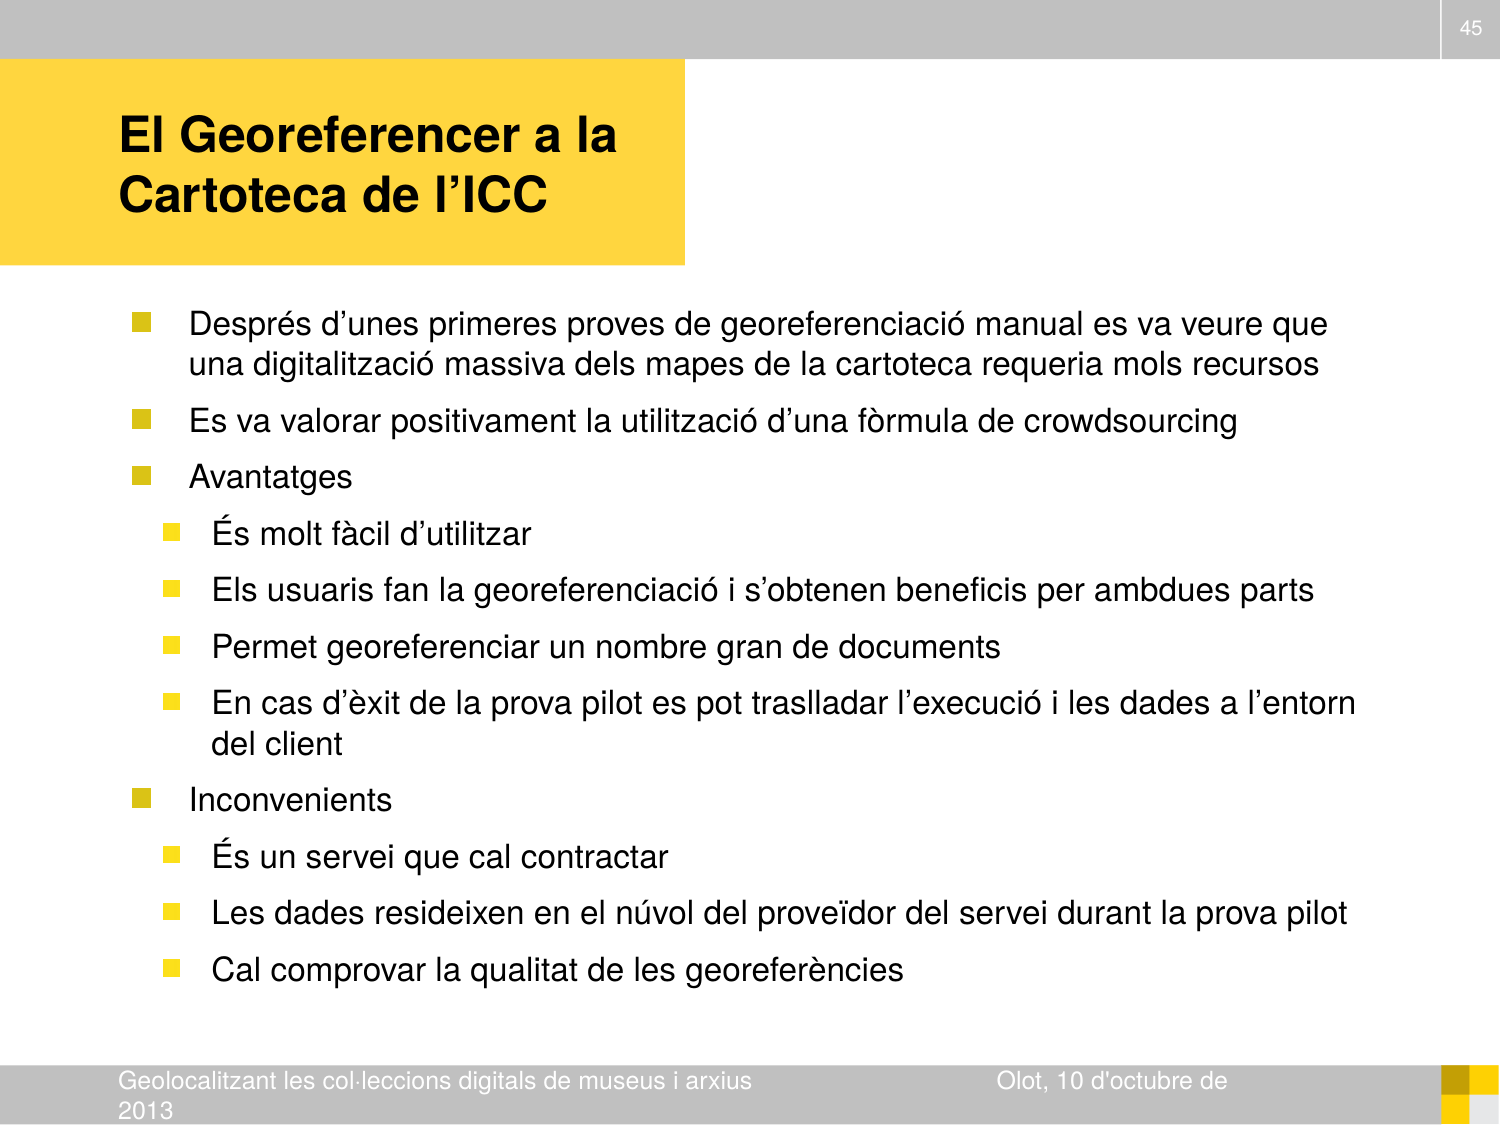

45
# El Georeferencer a la Cartoteca de l’ICC
Després d’unes primeres proves de georeferenciació manual es va veure que una digitalització massiva dels mapes de la cartoteca requeria mols recursos
Es va valorar positivament la utilització d’una fòrmula de crowdsourcing
Avantatges
És molt fàcil d’utilitzar
Els usuaris fan la georeferenciació i s’obtenen beneficis per ambdues parts
Permet georeferenciar un nombre gran de documents
En cas d’èxit de la prova pilot es pot traslladar l’execució i les dades a l’entorn del client
Inconvenients
És un servei que cal contractar
Les dades resideixen en el núvol del proveïdor del servei durant la prova pilot
Cal comprovar la qualitat de les georeferències
Geolocalitzant les col·leccions digitals de museus i arxius                                   Olot, 10 d'octubre de 2013